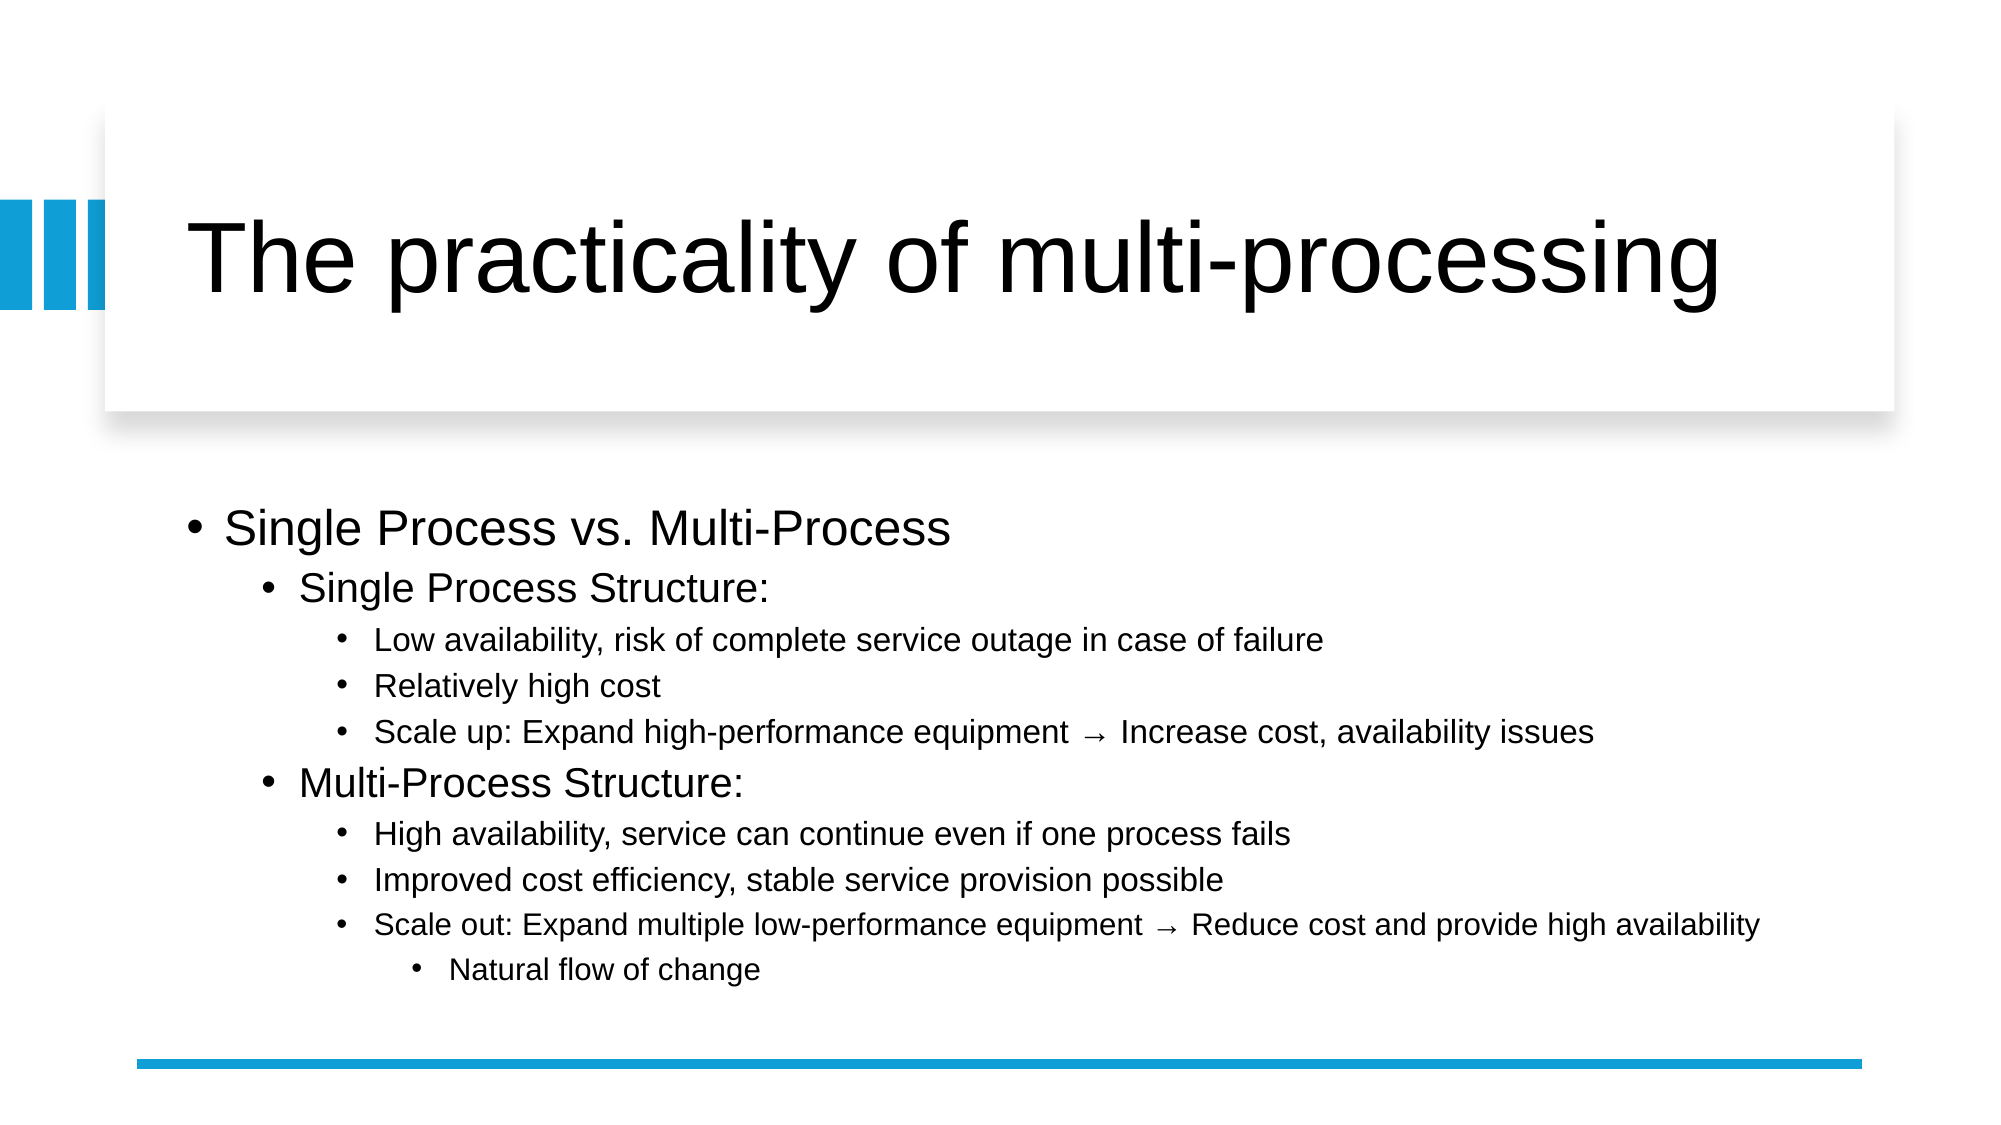

# The practicality of multi-processing

Single Process vs. Multi-Process
Single Process Structure:
Low availability, risk of complete service outage in case of failure
Relatively high cost
Scale up: Expand high-performance equipment → Increase cost, availability issues
Multi-Process Structure:
High availability, service can continue even if one process fails
Improved cost efficiency, stable service provision possible
Scale out: Expand multiple low-performance equipment → Reduce cost and provide high availability
Natural flow of change